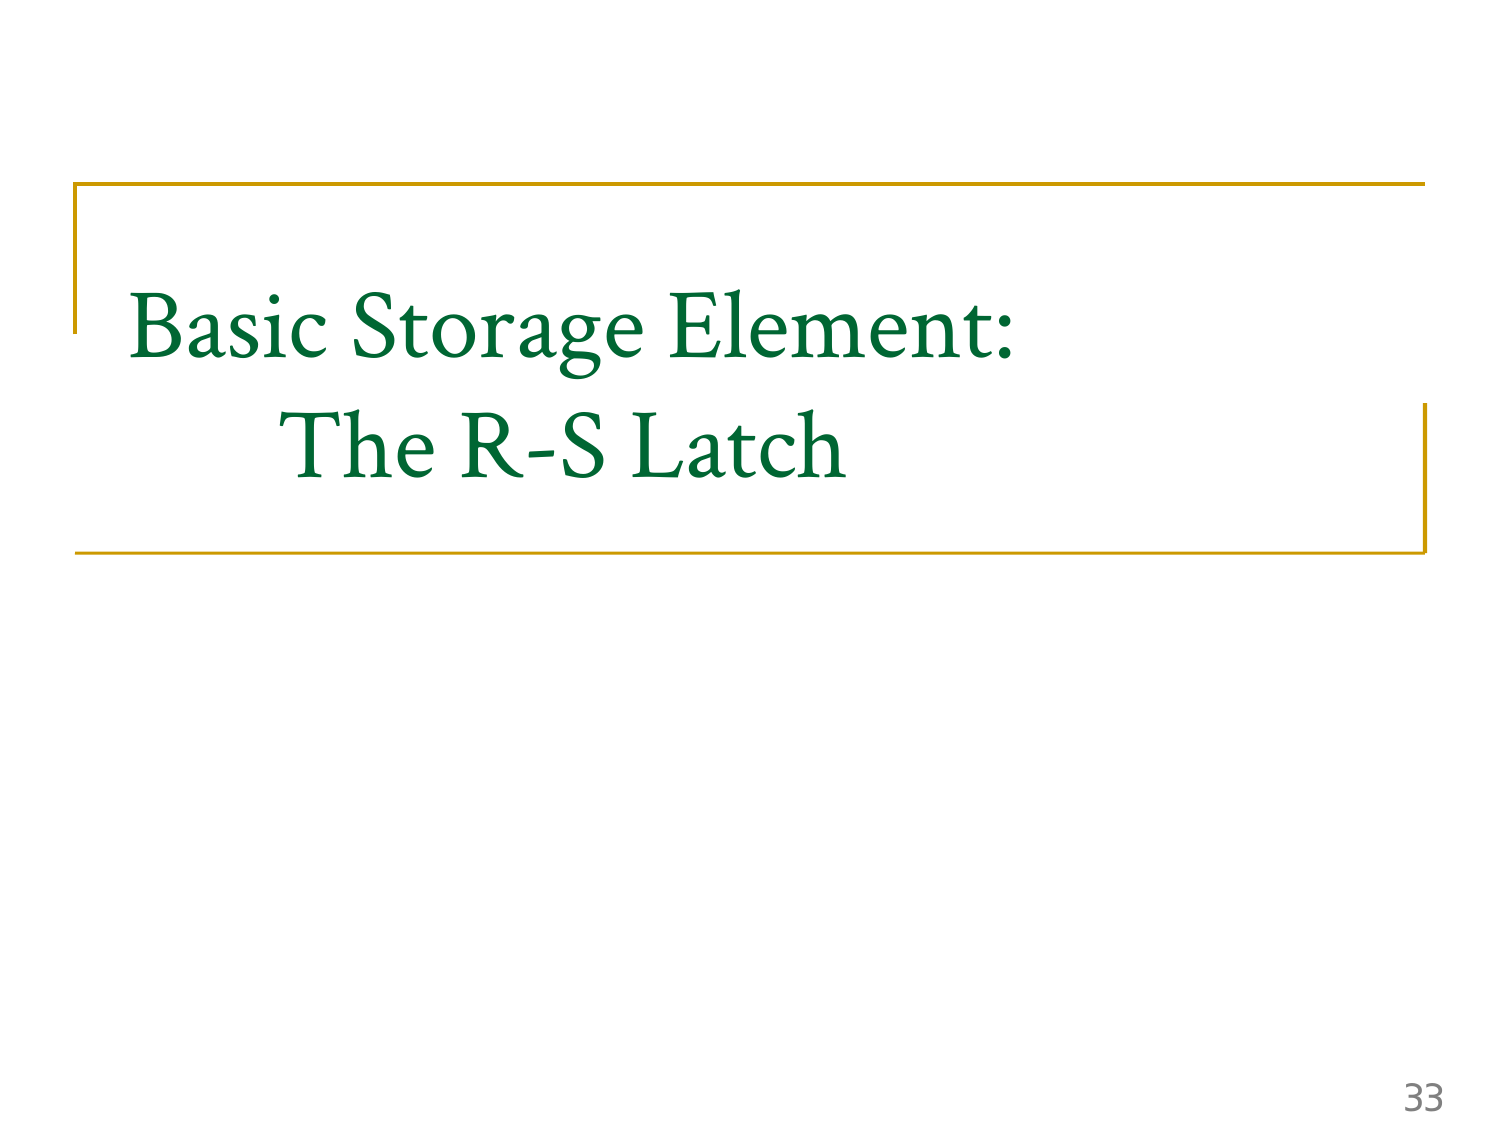

# Basic Storage Element: The R-S Latch

33